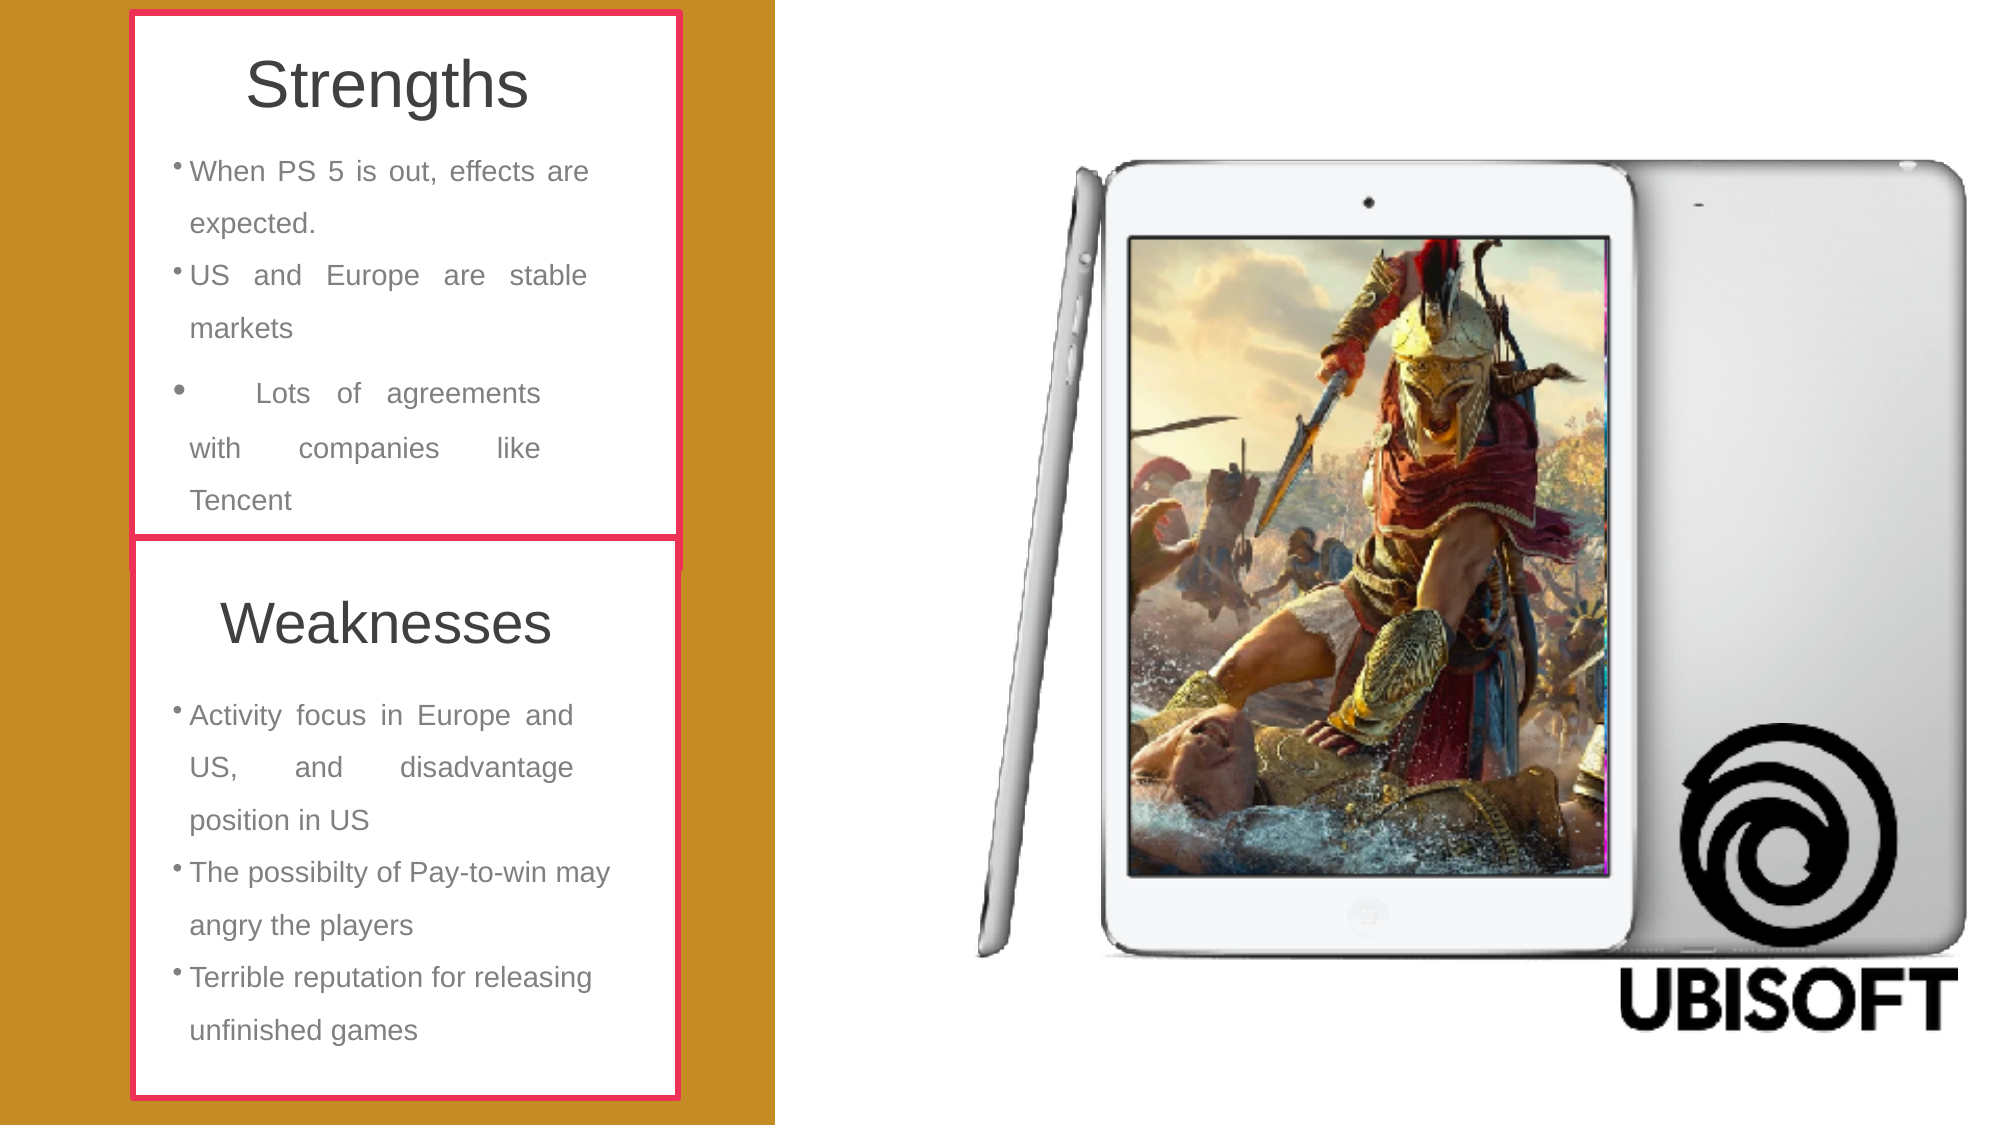

Strengths
When PS 5 is out, effects are expected.
US and Europe are stable markets
	Lots of agreements with companies like Tencent

Weaknesses
Activity focus in Europe and US, and disadvantage position in US
The possibilty of Pay-to-win may angry the players
Terrible reputation for releasing unfinished games